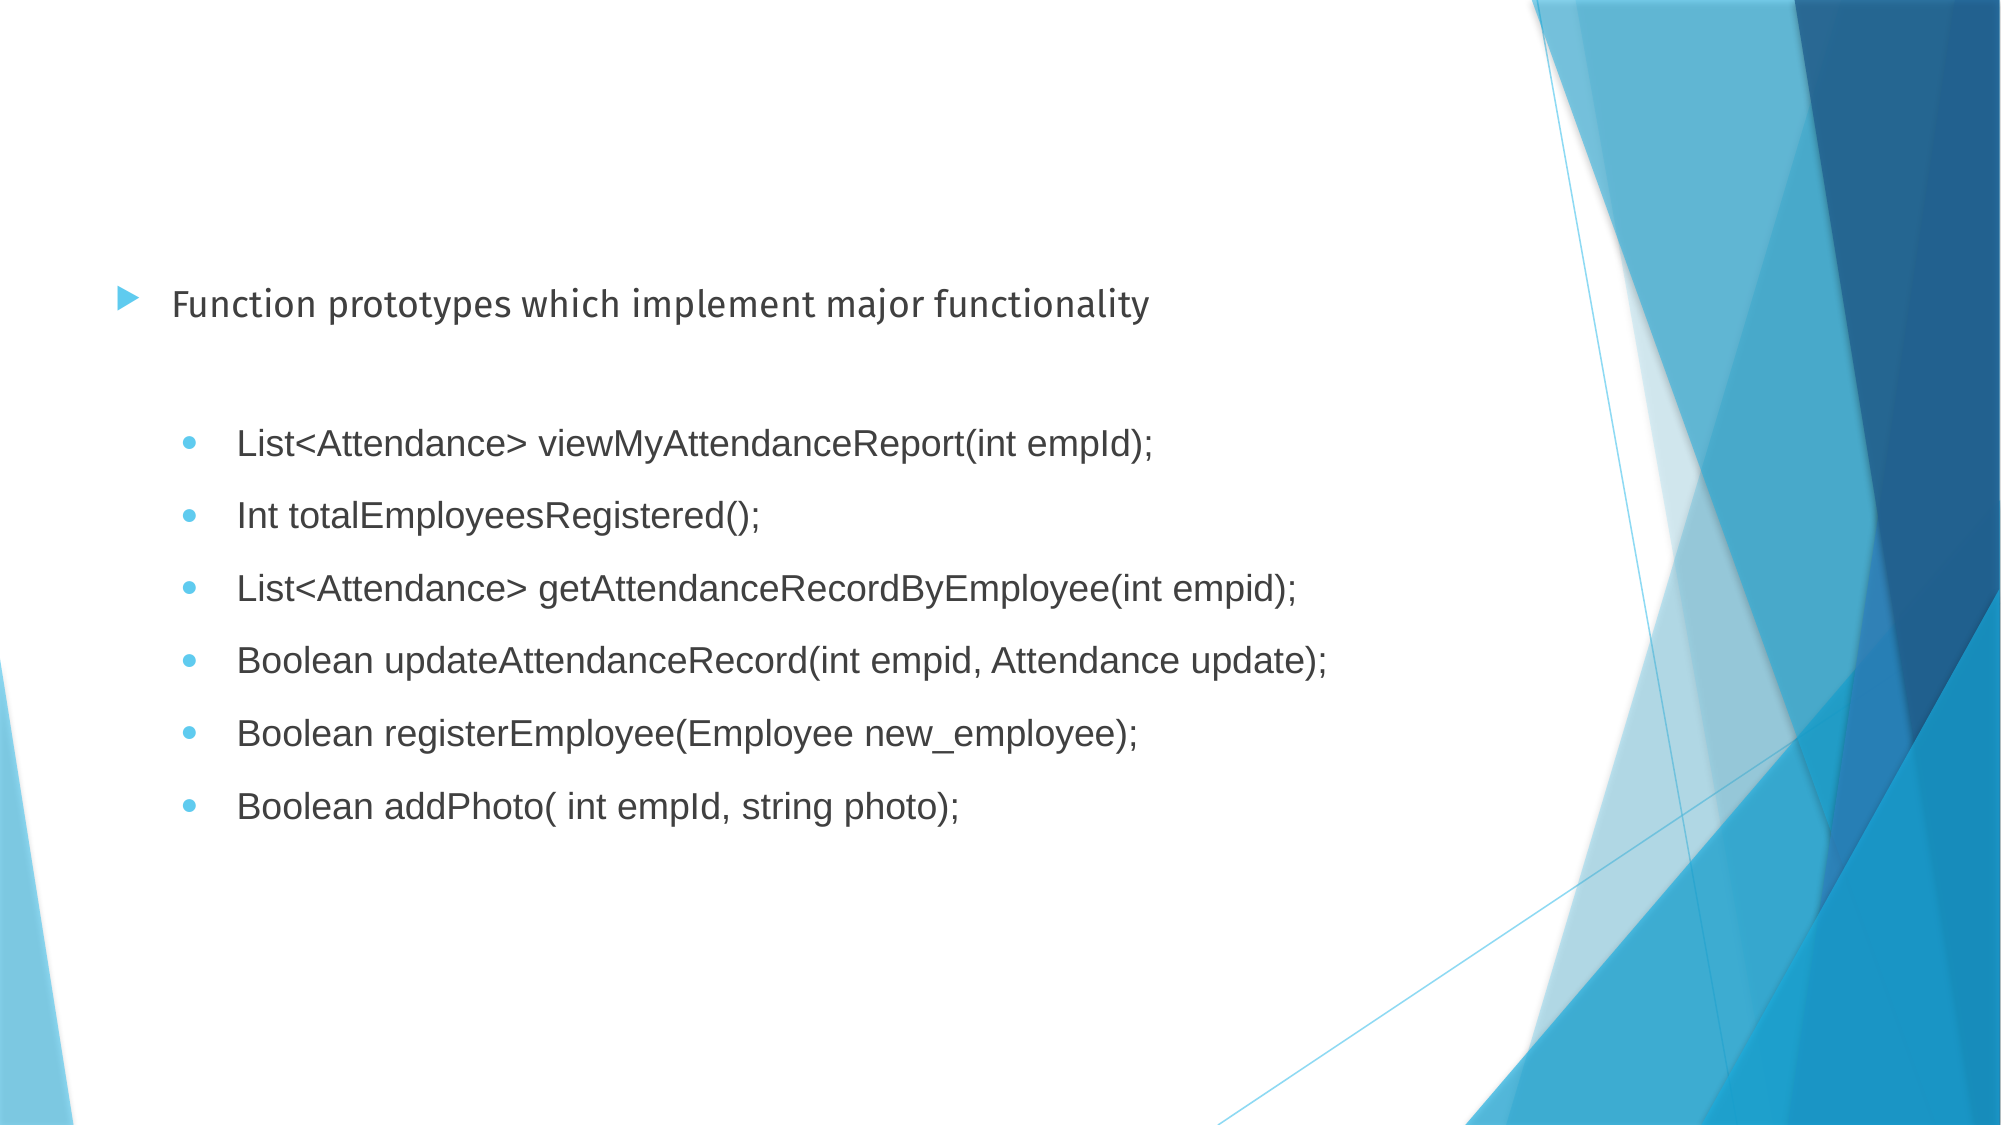

Function prototypes which implement major functionality

List<Attendance> viewMyAttendanceReport(int empId);
Int totalEmployeesRegistered();
List<Attendance> getAttendanceRecordByEmployee(int empid);
Boolean updateAttendanceRecord(int empid, Attendance update);
Boolean registerEmployee(Employee new_employee);
Boolean addPhoto( int empId, string photo);